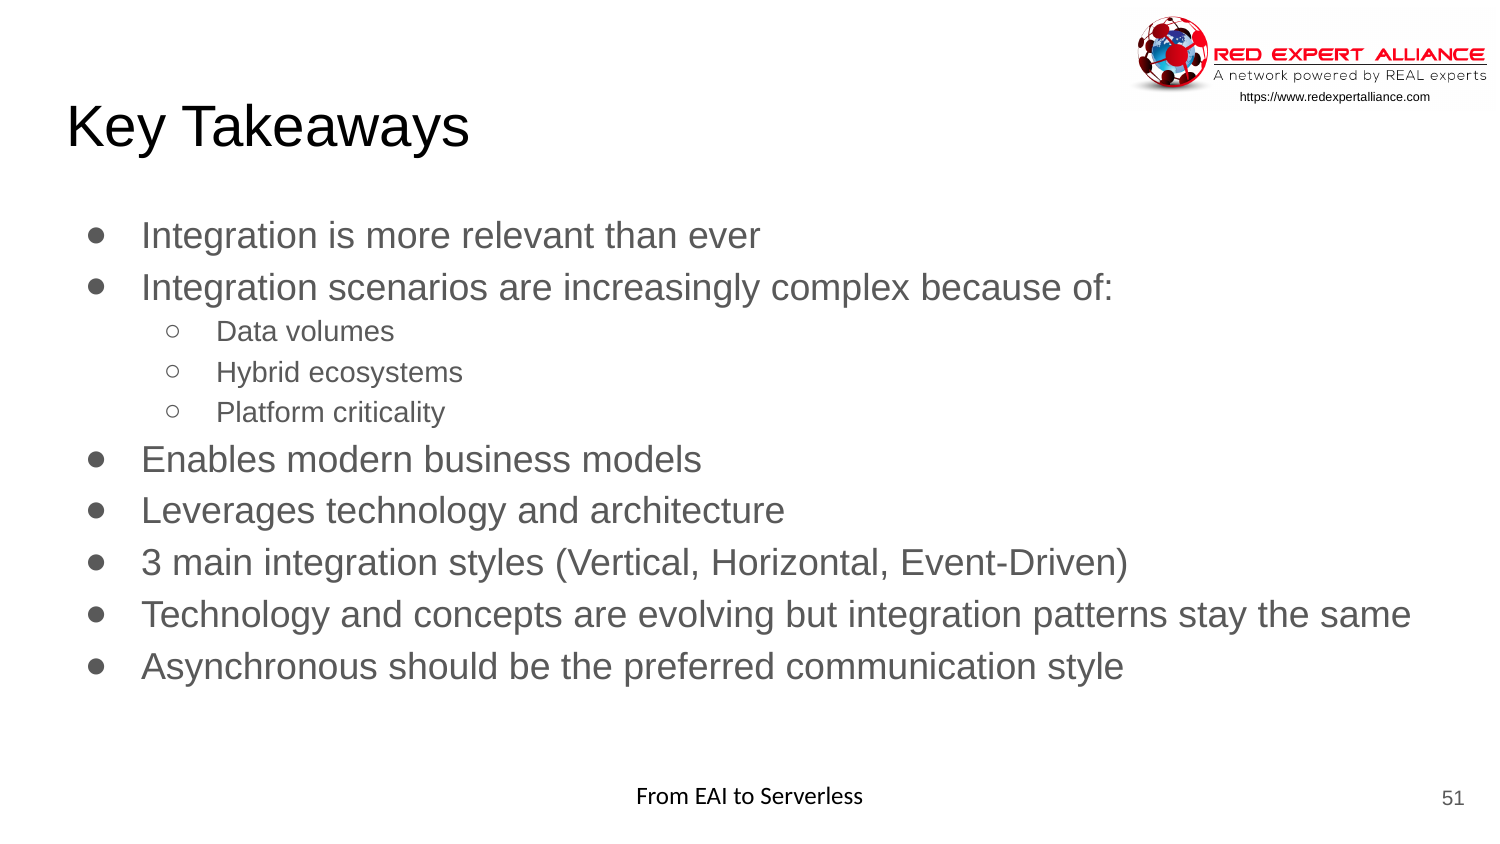

# Key Takeaways
Integration is more relevant than ever
Integration scenarios are increasingly complex because of:
Data volumes
Hybrid ecosystems
Platform criticality
Enables modern business models
Leverages technology and architecture
3 main integration styles (Vertical, Horizontal, Event-Driven)
Technology and concepts are evolving but integration patterns stay the same
Asynchronous should be the preferred communication style

51